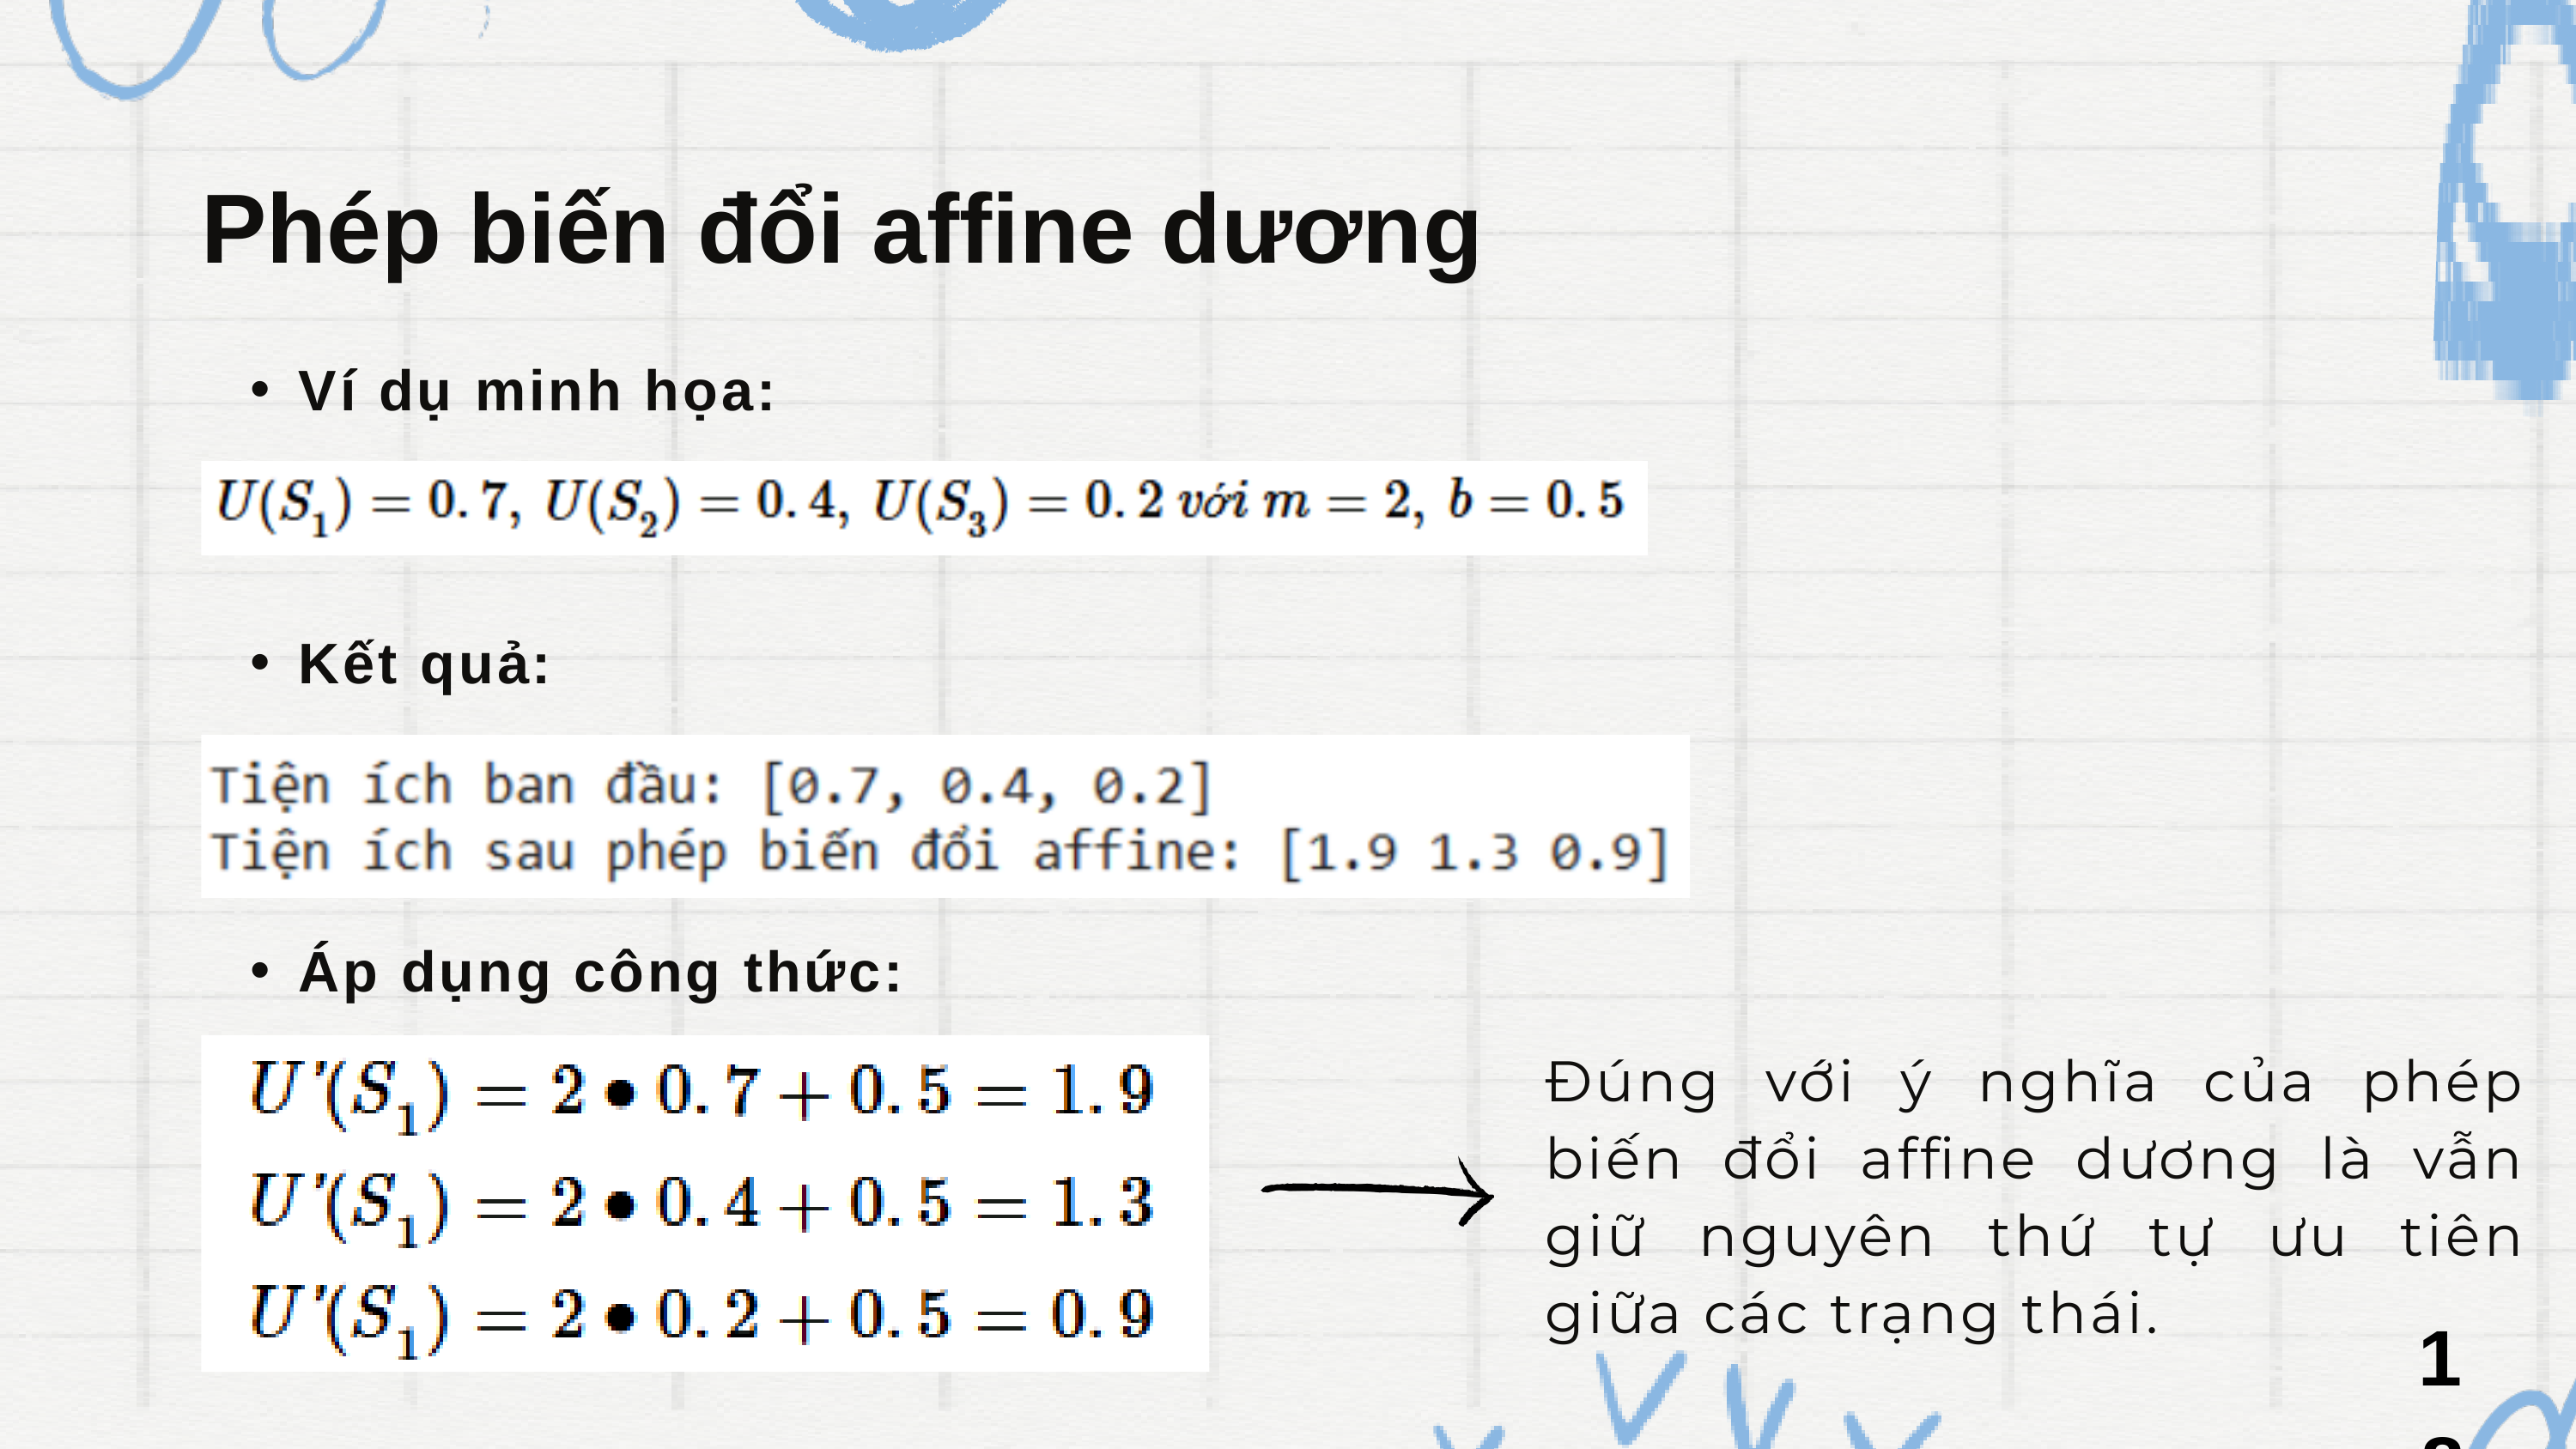

Phép biến đổi affine dương
Ví dụ minh họa:

Kết quả:

Áp dụng công thức:

Đúng với ý nghĩa của phép biến đổi affine dương là vẫn giữ nguyên thứ tự ưu tiên giữa các trạng thái.

18